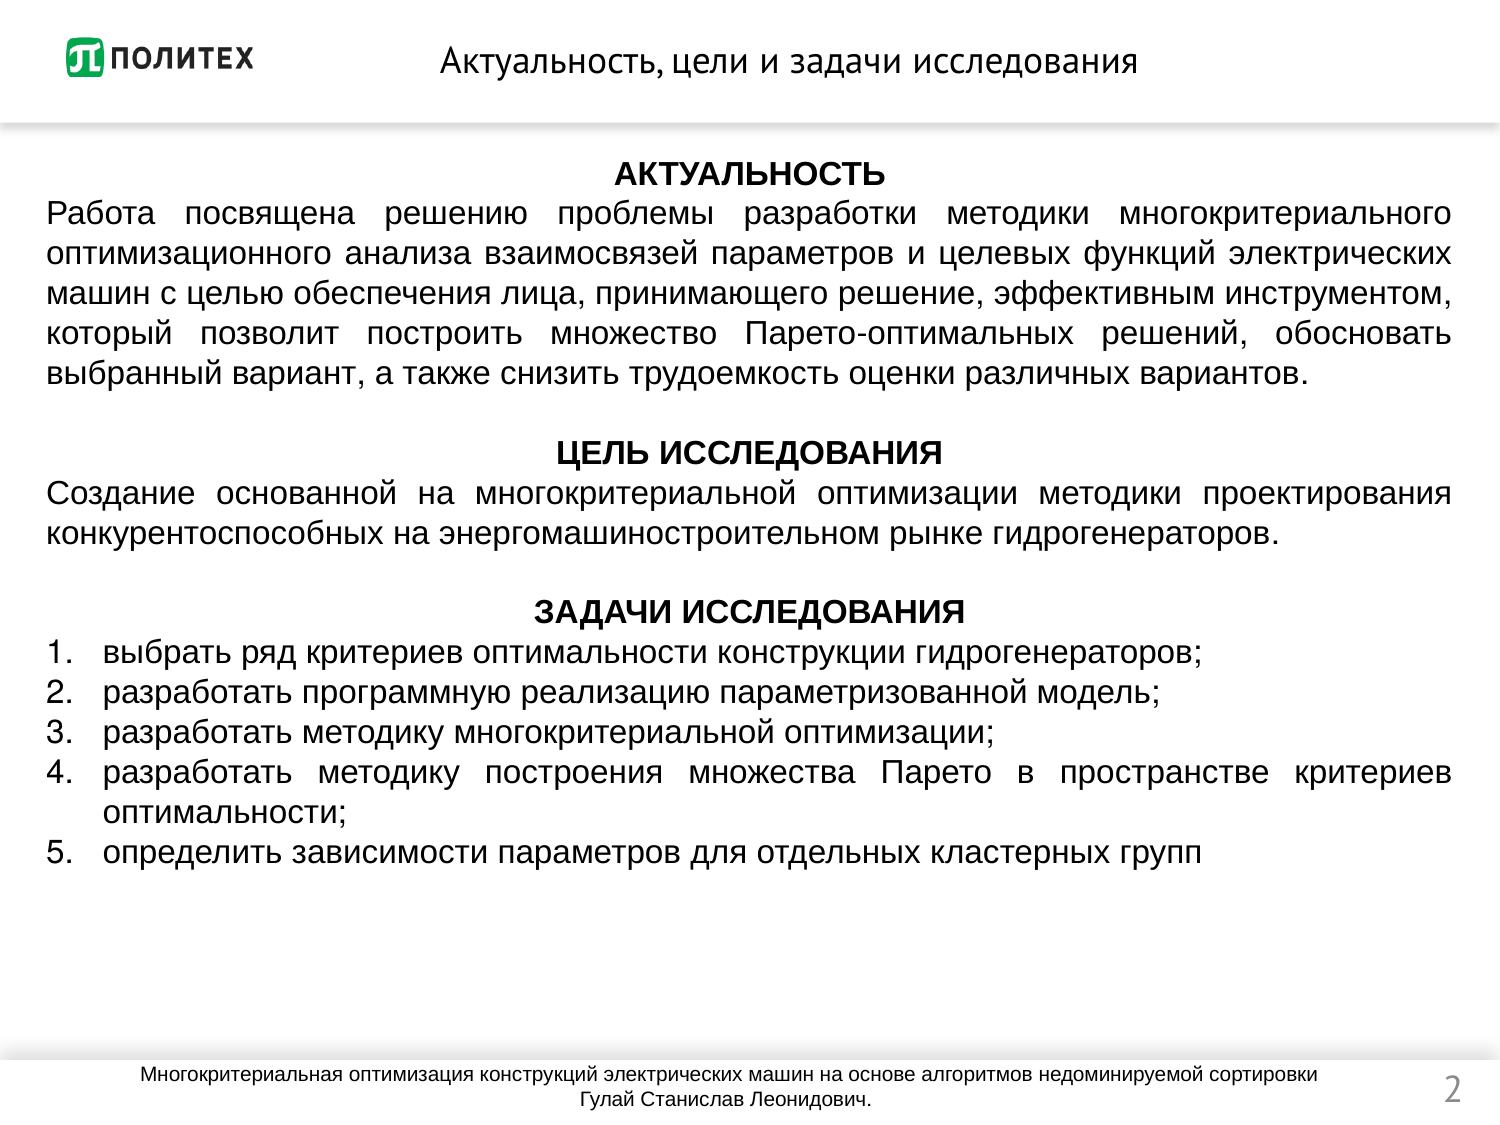

# Актуальность, цели и задачи исследования
Актуальность
Работа посвящена решению проблемы разработки методики многокритериального оптимизационного анализа взаимосвязей параметров и целевых функций электрических машин с целью обеспечения лица, принимающего решение, эффективным инструментом, который позволит построить множество Парето-оптимальных решений, обосновать выбранный вариант, а также снизить трудоемкость оценки различных вариантов.

Цель исследования
Создание основанной на многокритериальной оптимизации методики проектирования конкурентоспособных на энергомашиностроительном рынке гидрогенераторов.

Задачи исследования
выбрать ряд критериев оптимальности конструкции гидрогенераторов;
разработать программную реализацию параметризованной модель;
разработать методику многокритериальной оптимизации;
разработать методику построения множества Парето в пространстве критериев оптимальности;
определить зависимости параметров для отдельных кластерных групп
2

Многокритериальная оптимизация конструкций электрических машин на основе алгоритмов недоминируемой сортировки
Гулай Станислав Леонидович.